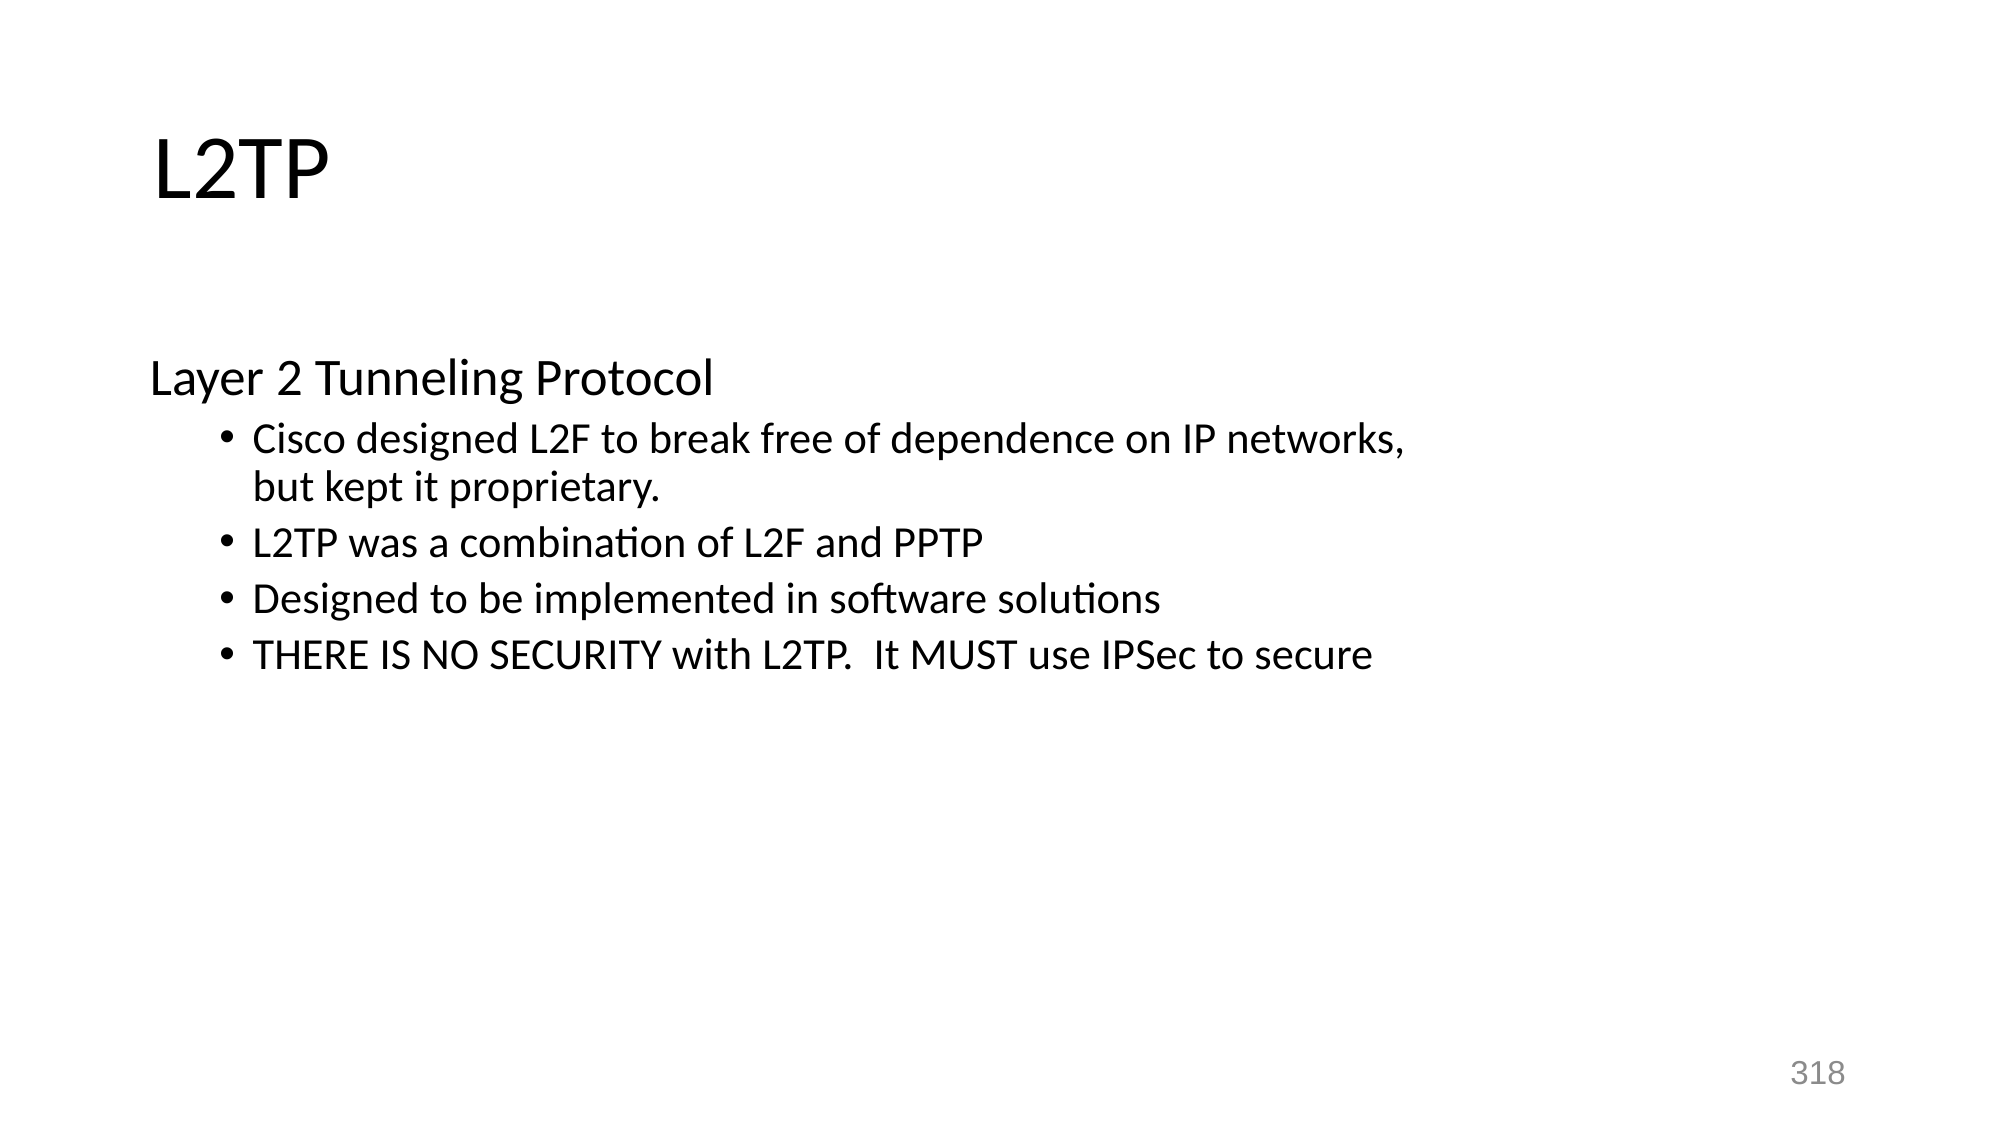

# L2TP
Layer 2 Tunneling Protocol
Cisco designed L2F to break free of dependence on IP networks, but kept it proprietary.
L2TP was a combination of L2F and PPTP
Designed to be implemented in software solutions
THERE IS NO SECURITY with L2TP.  It MUST use IPSec to secure

318